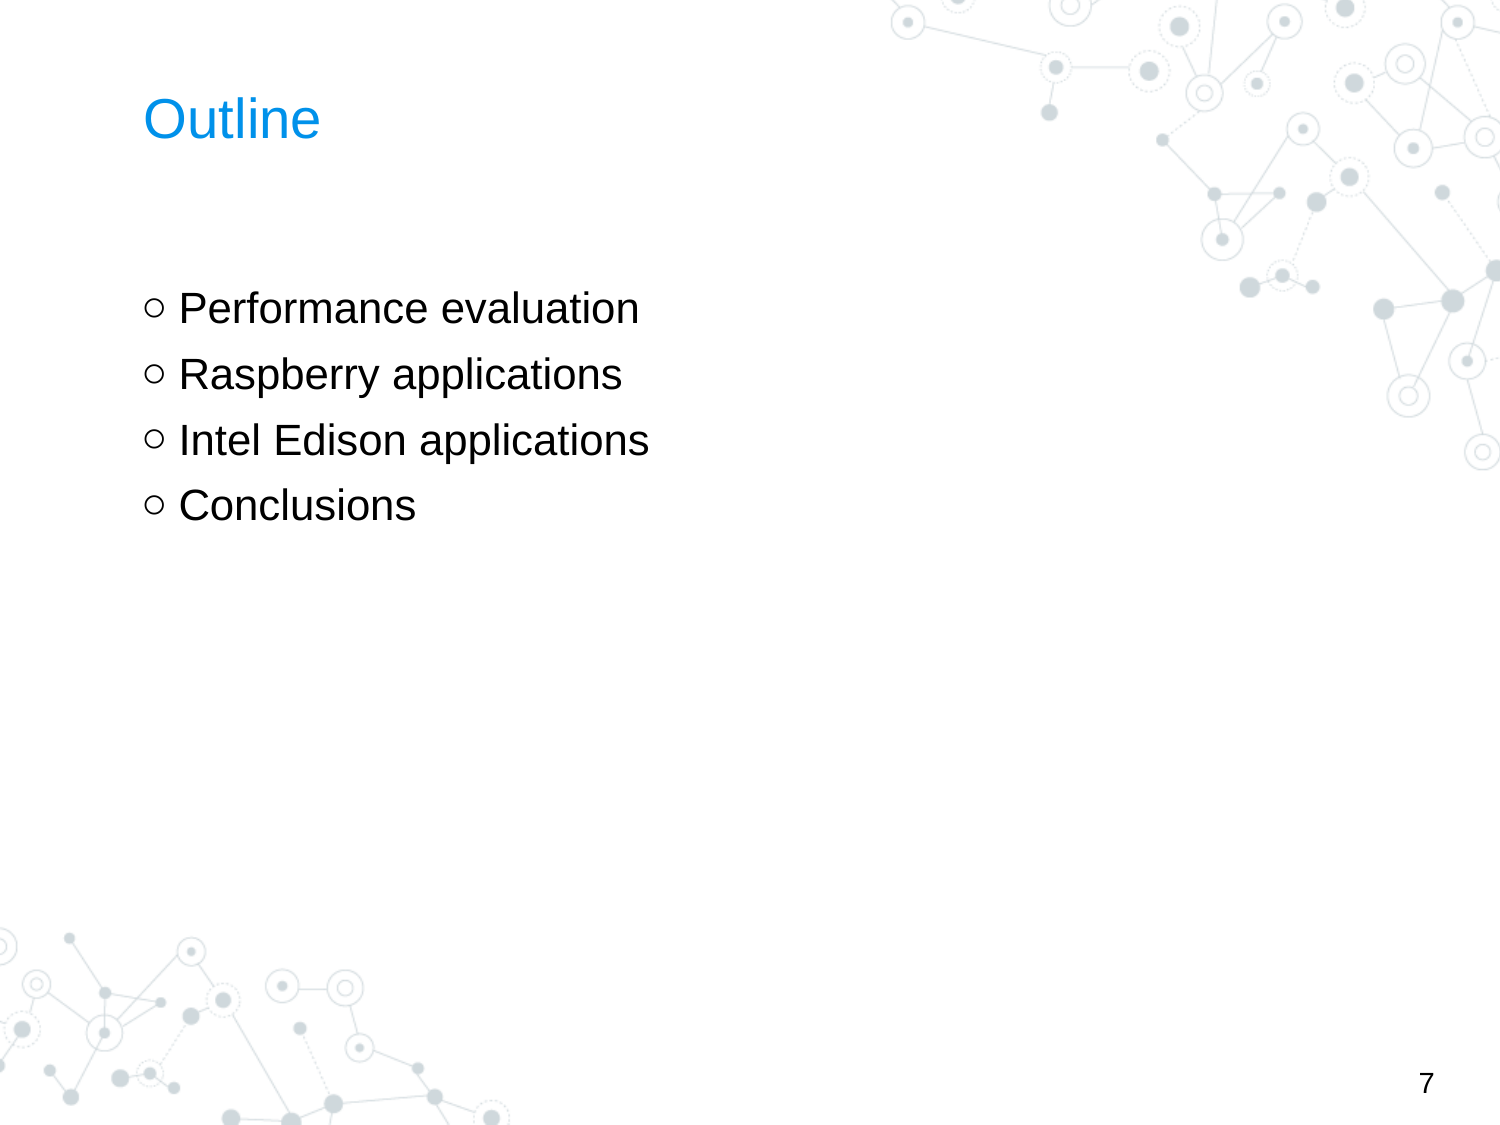

# Outline
Performance evaluation
Raspberry applications
Intel Edison applications
Conclusions
7